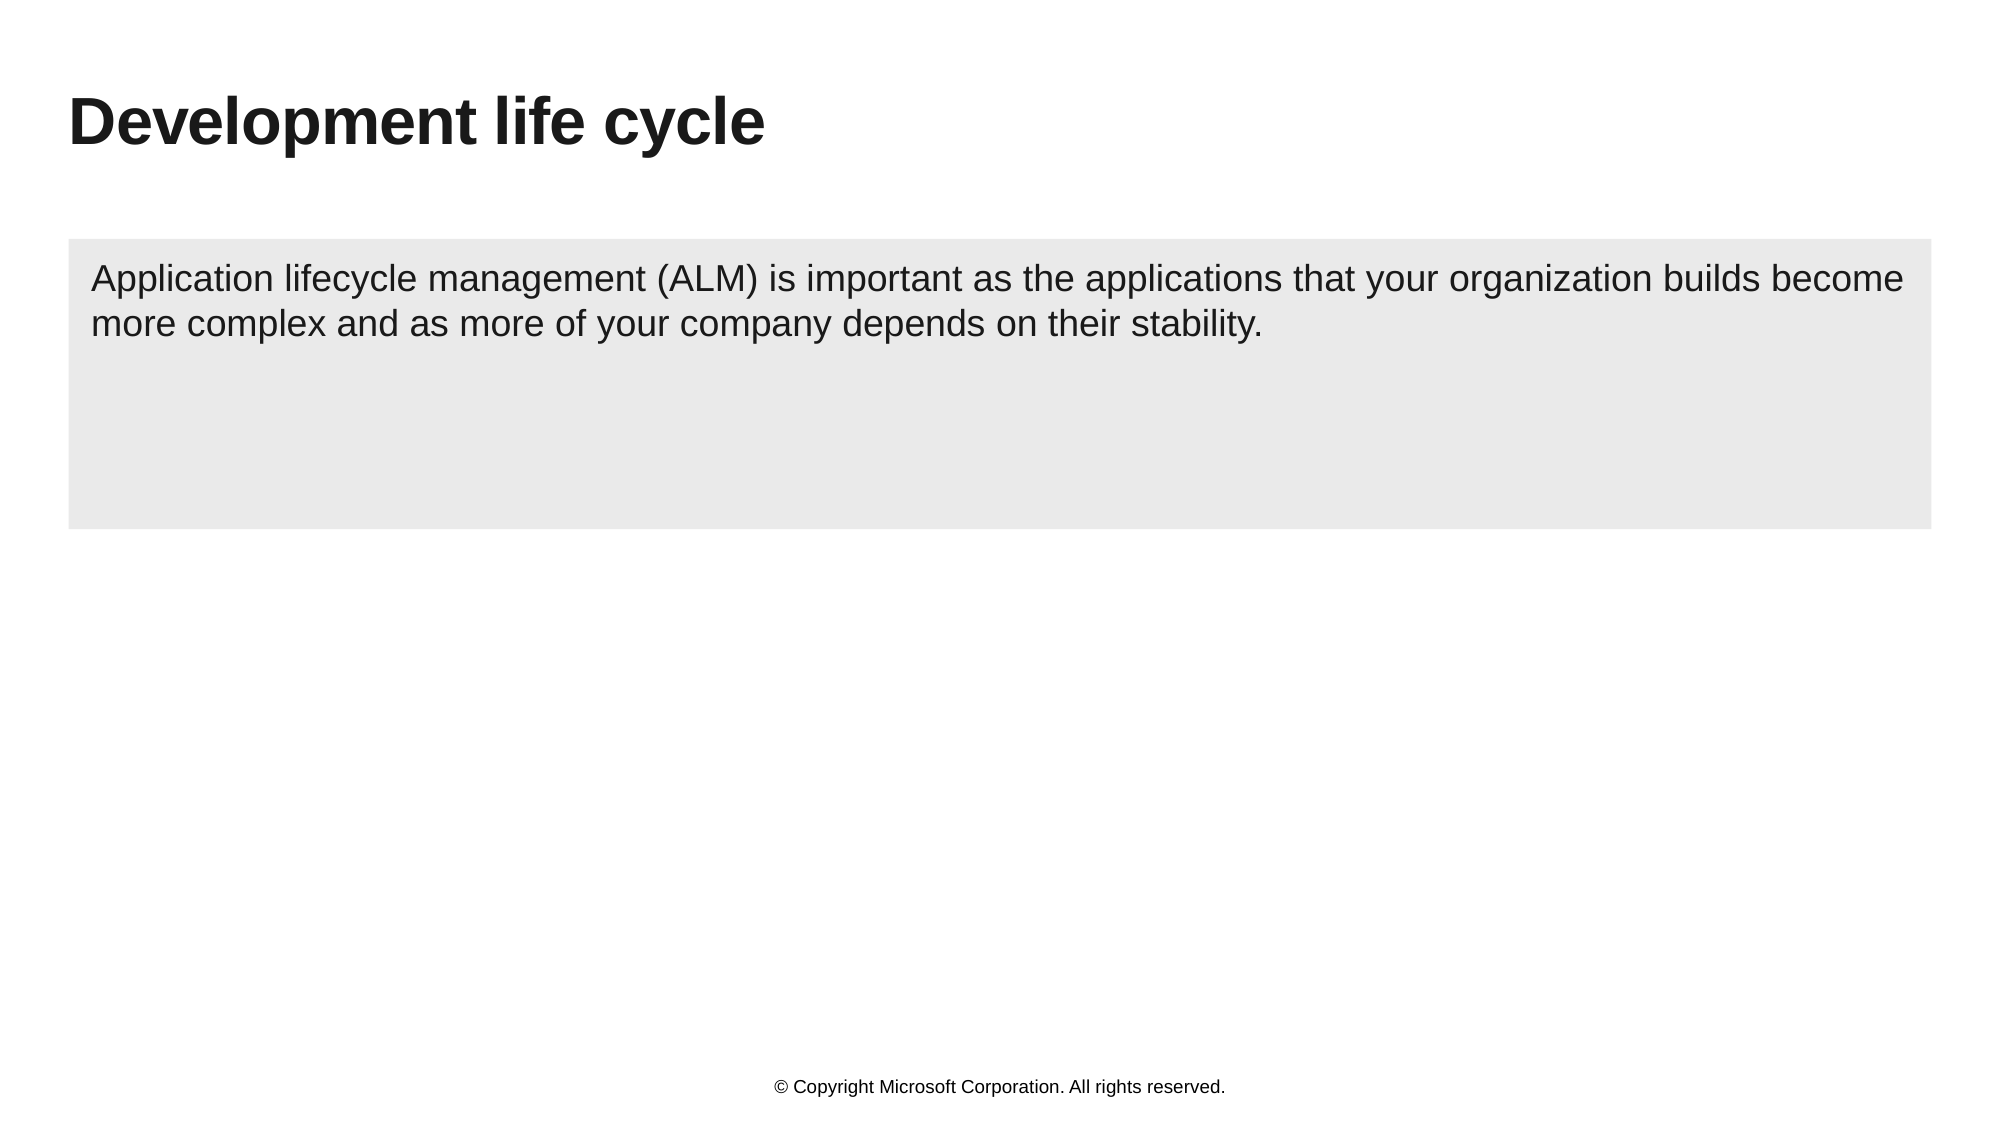

# Development life cycle
Application lifecycle management (ALM) is important as the applications that your organization builds become more complex and as more of your company depends on their stability.